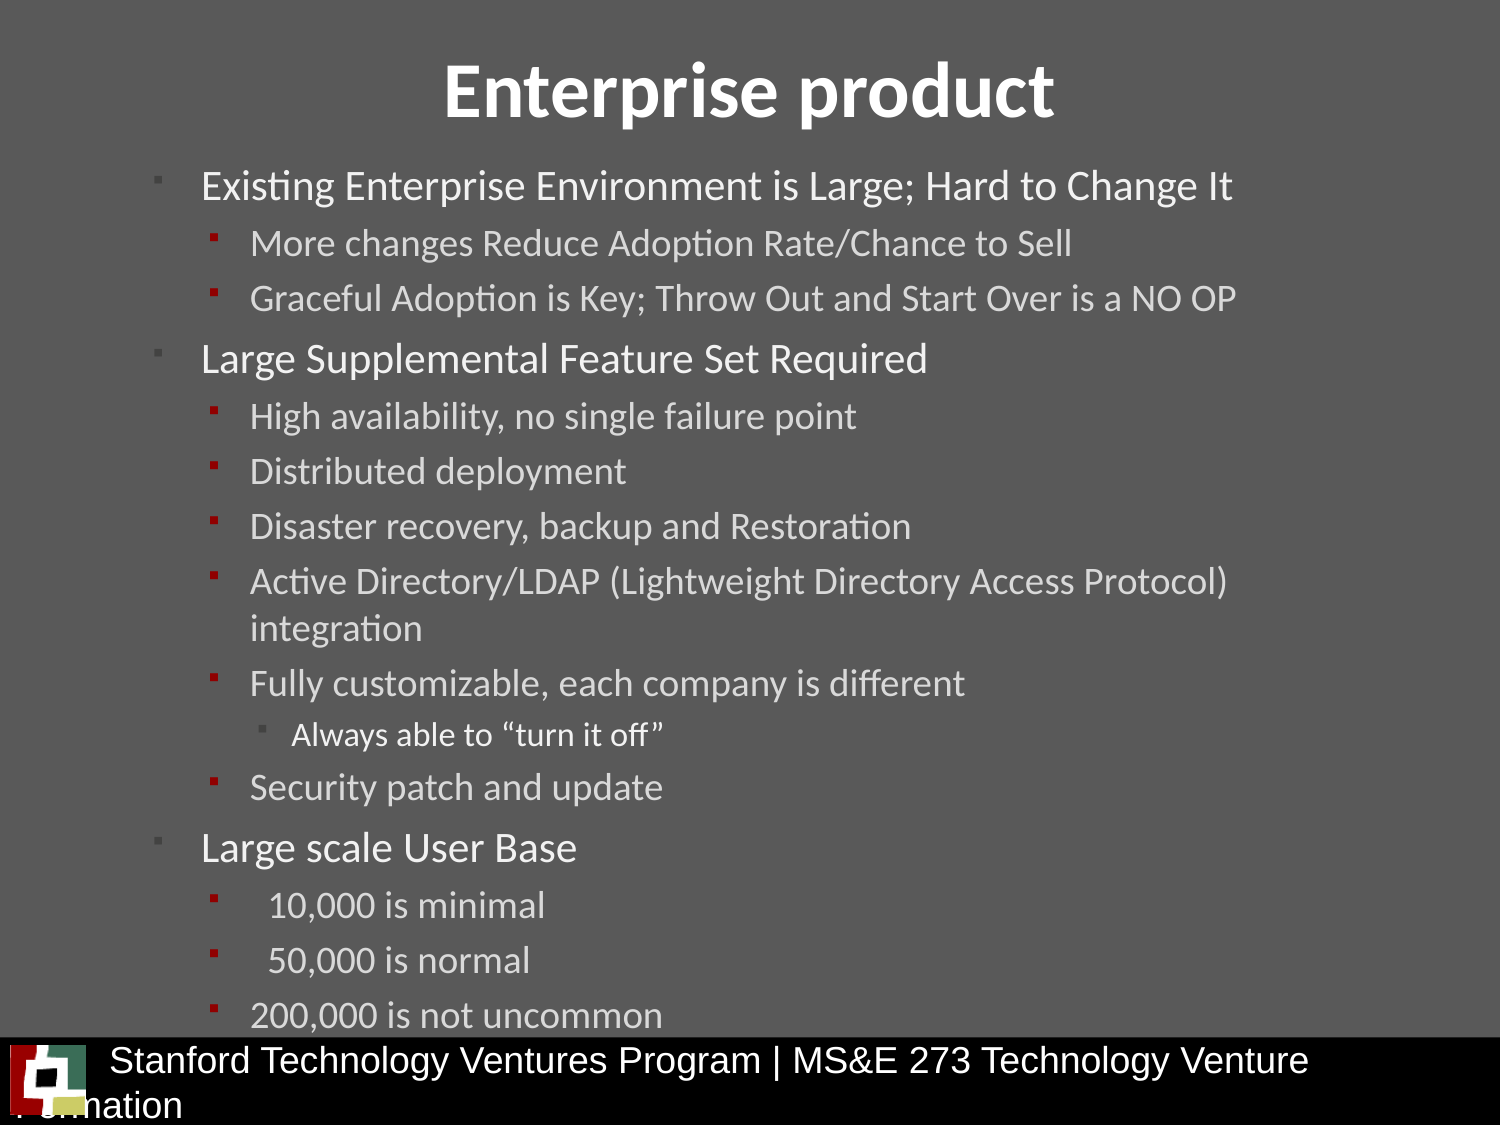

# Enterprise product
Existing Enterprise Environment is Large; Hard to Change It
More changes Reduce Adoption Rate/Chance to Sell
Graceful Adoption is Key; Throw Out and Start Over is a NO OP
Large Supplemental Feature Set Required
High availability, no single failure point
Distributed deployment
Disaster recovery, backup and Restoration
Active Directory/LDAP (Lightweight Directory Access Protocol) integration
Fully customizable, each company is different
Always able to “turn it off”
Security patch and update
Large scale User Base
  10,000 is minimal
  50,000 is normal
200,000 is not uncommon